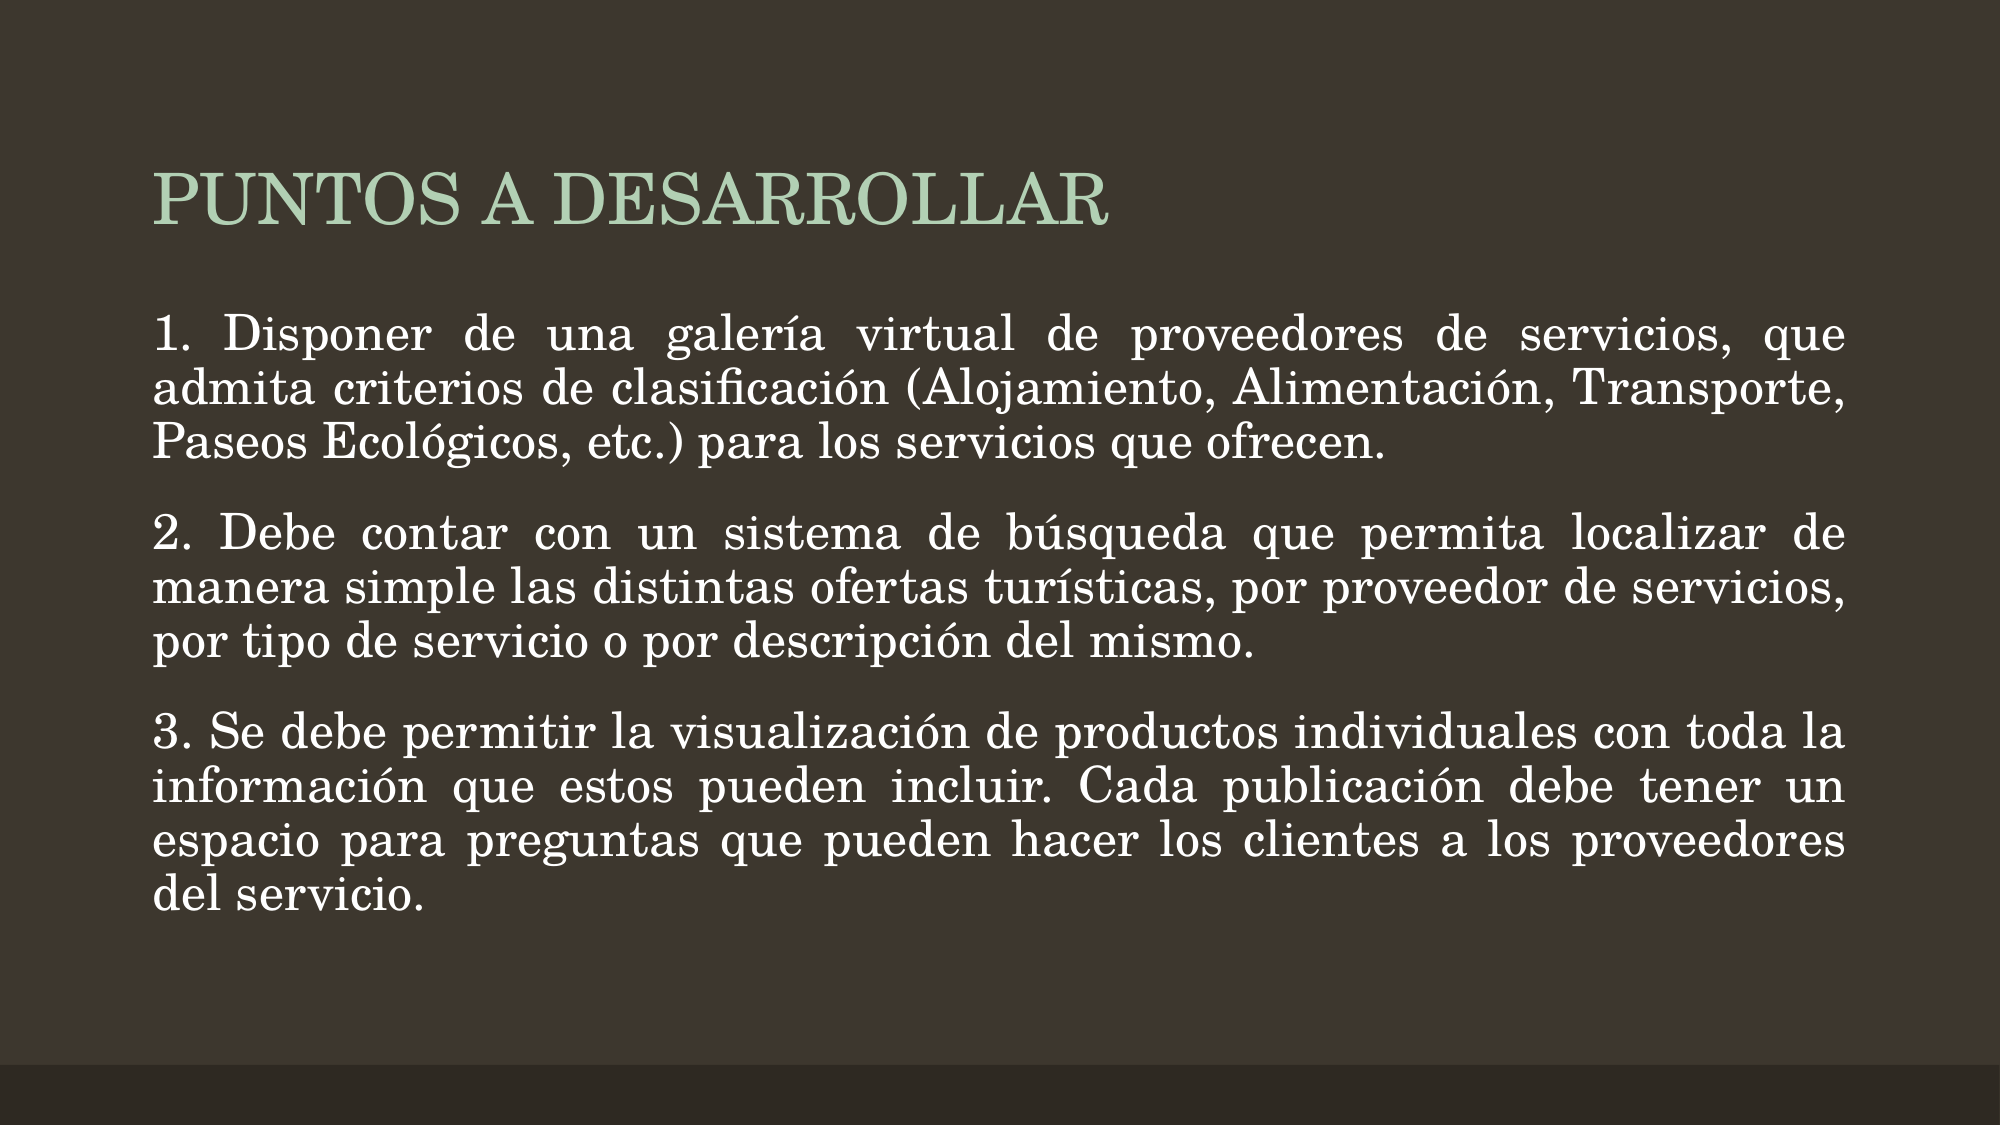

# PUNTOS A DESARROLLAR
1. Disponer de una galería virtual de proveedores de servicios, que admita criterios de clasificación (Alojamiento, Alimentación, Transporte, Paseos Ecológicos, etc.) para los servicios que ofrecen.
2. Debe contar con un sistema de búsqueda que permita localizar de manera simple las distintas ofertas turísticas, por proveedor de servicios, por tipo de servicio o por descripción del mismo.
3. Se debe permitir la visualización de productos individuales con toda la información que estos pueden incluir. Cada publicación debe tener un espacio para preguntas que pueden hacer los clientes a los proveedores del servicio.